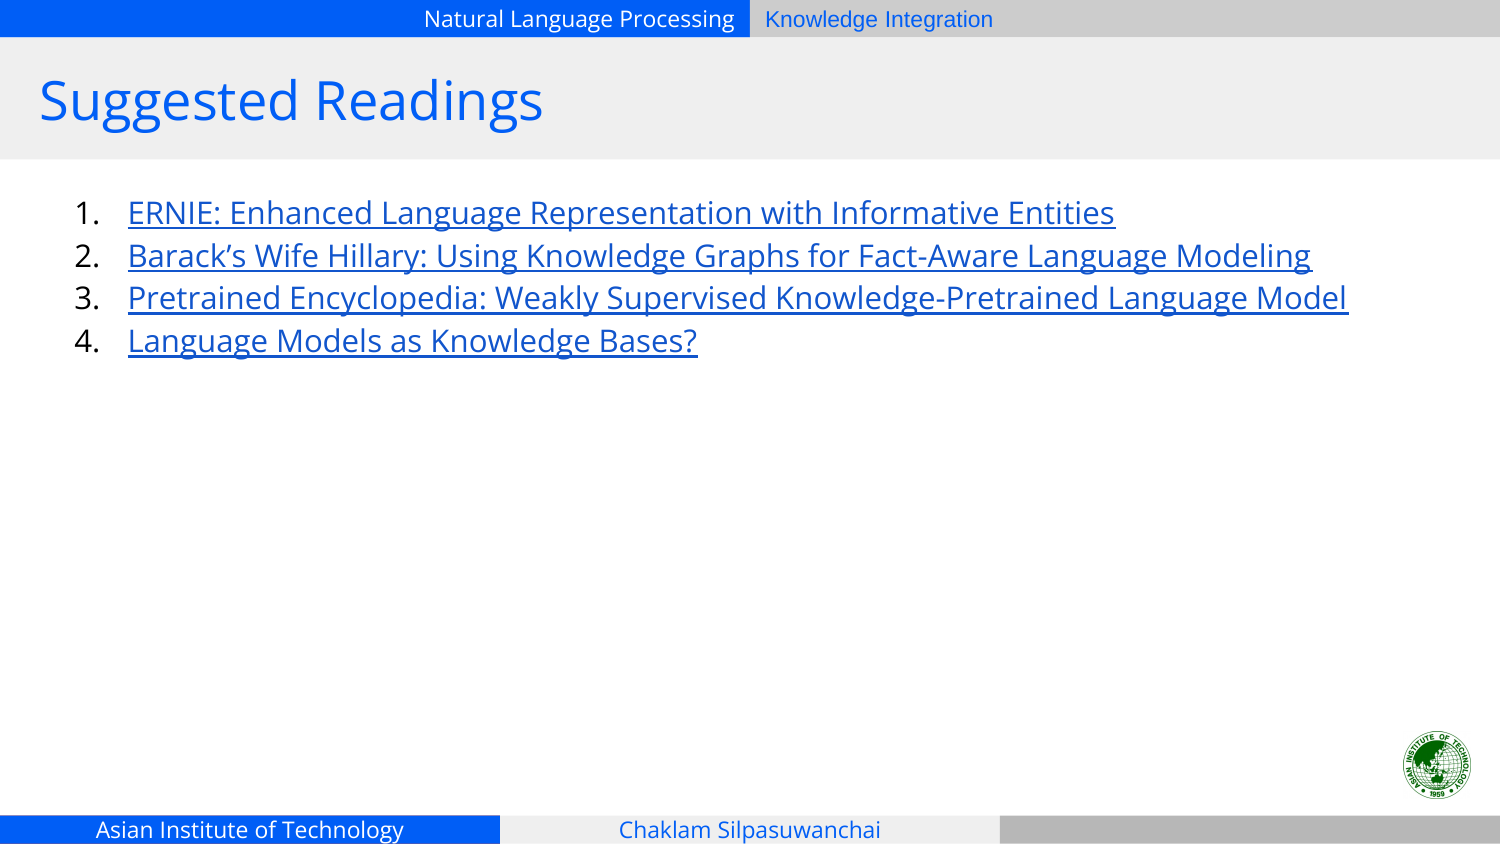

# Suggested Readings
ERNIE: Enhanced Language Representation with Informative Entities
Barack’s Wife Hillary: Using Knowledge Graphs for Fact-Aware Language Modeling
Pretrained Encyclopedia: Weakly Supervised Knowledge-Pretrained Language Model
Language Models as Knowledge Bases?